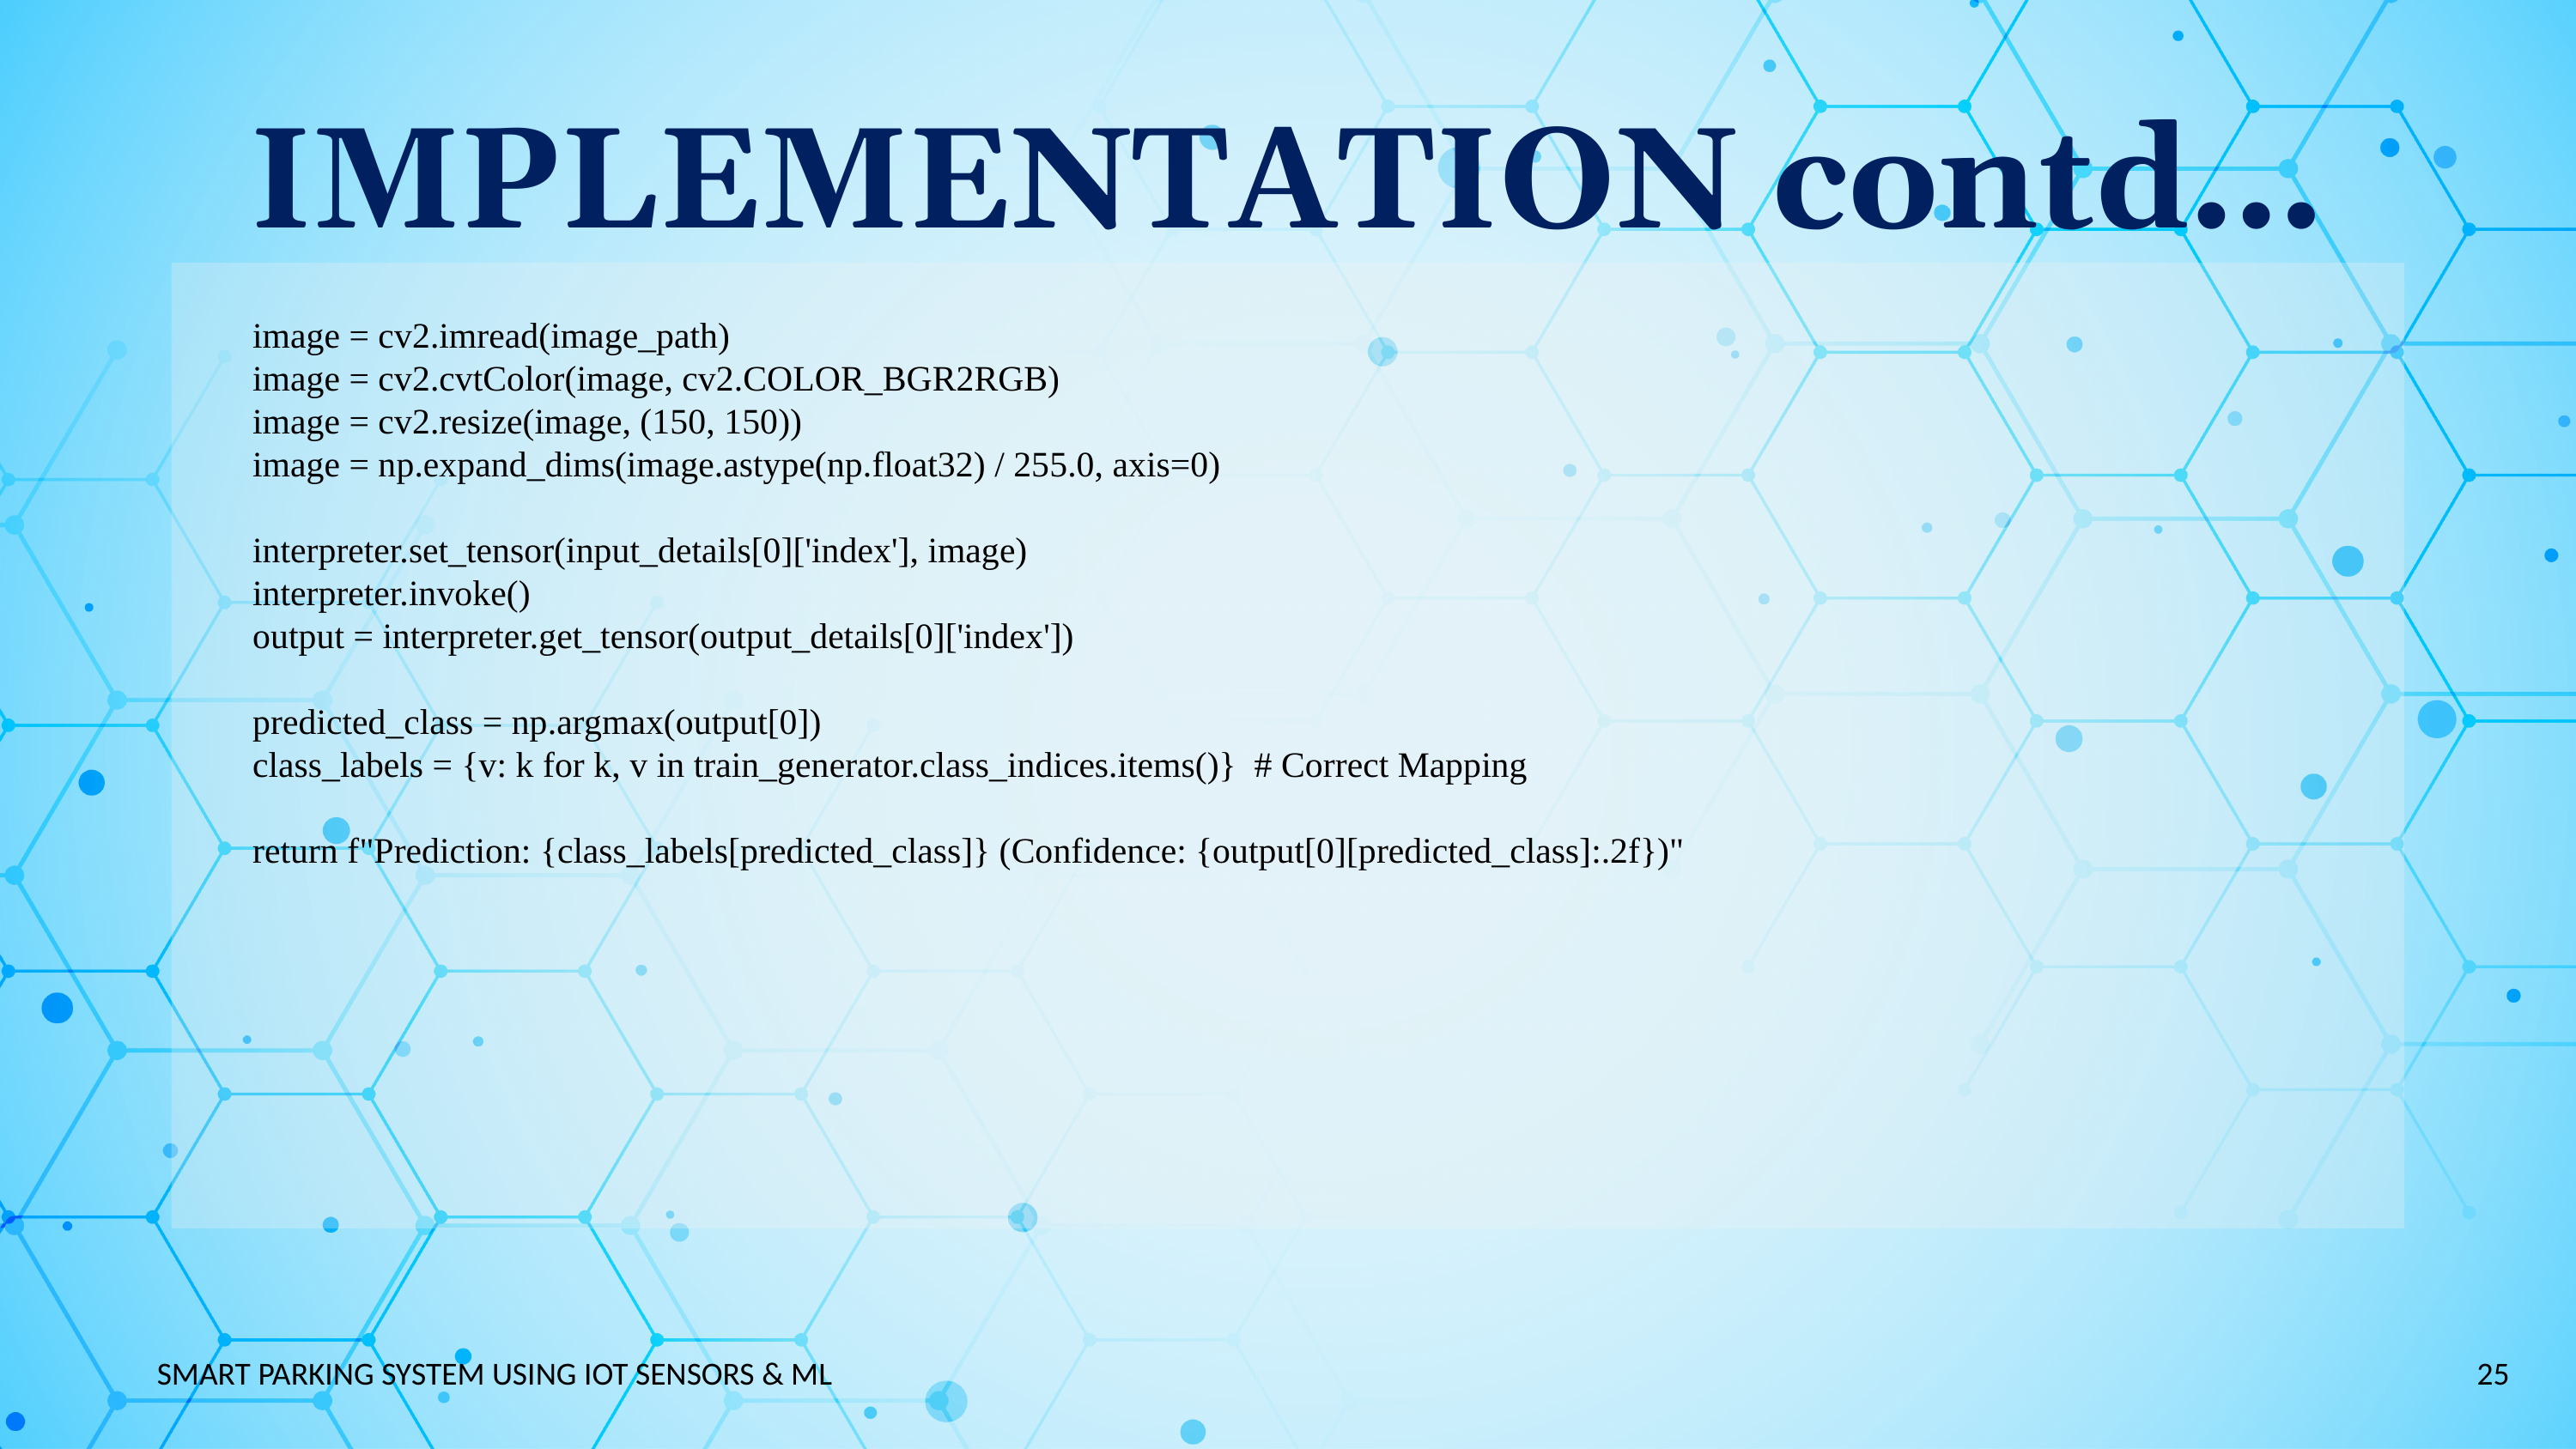

IMPLEMENTATION contd…

    image = cv2.imread(image_path)
    image = cv2.cvtColor(image, cv2.COLOR_BGR2RGB)
    image = cv2.resize(image, (150, 150))
    image = np.expand_dims(image.astype(np.float32) / 255.0, axis=0)

    interpreter.set_tensor(input_details[0]['index'], image)
    interpreter.invoke()
    output = interpreter.get_tensor(output_details[0]['index'])

    predicted_class = np.argmax(output[0])
    class_labels = {v: k for k, v in train_generator.class_indices.items()}  # Correct Mapping

    return f"Prediction: {class_labels[predicted_class]} (Confidence: {output[0][predicted_class]:.2f})"
25
SMART PARKING SYSTEM USING IOT SENSORS & ML